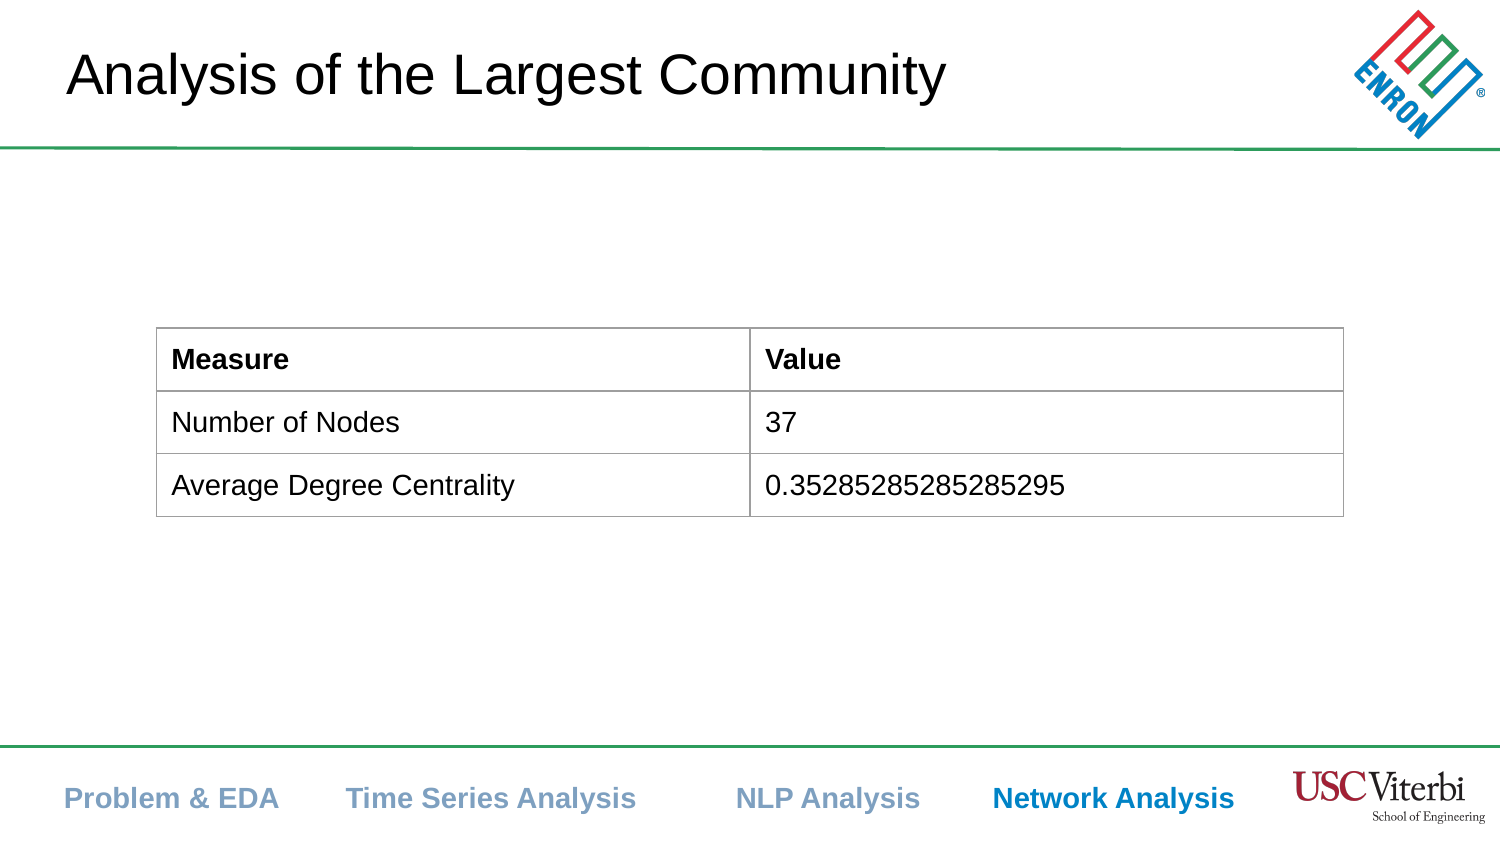

# Analysis of the Largest Community
| Measure | Value |
| --- | --- |
| Number of Nodes | 37 |
| Average Degree Centrality | 0.35285285285285295 |